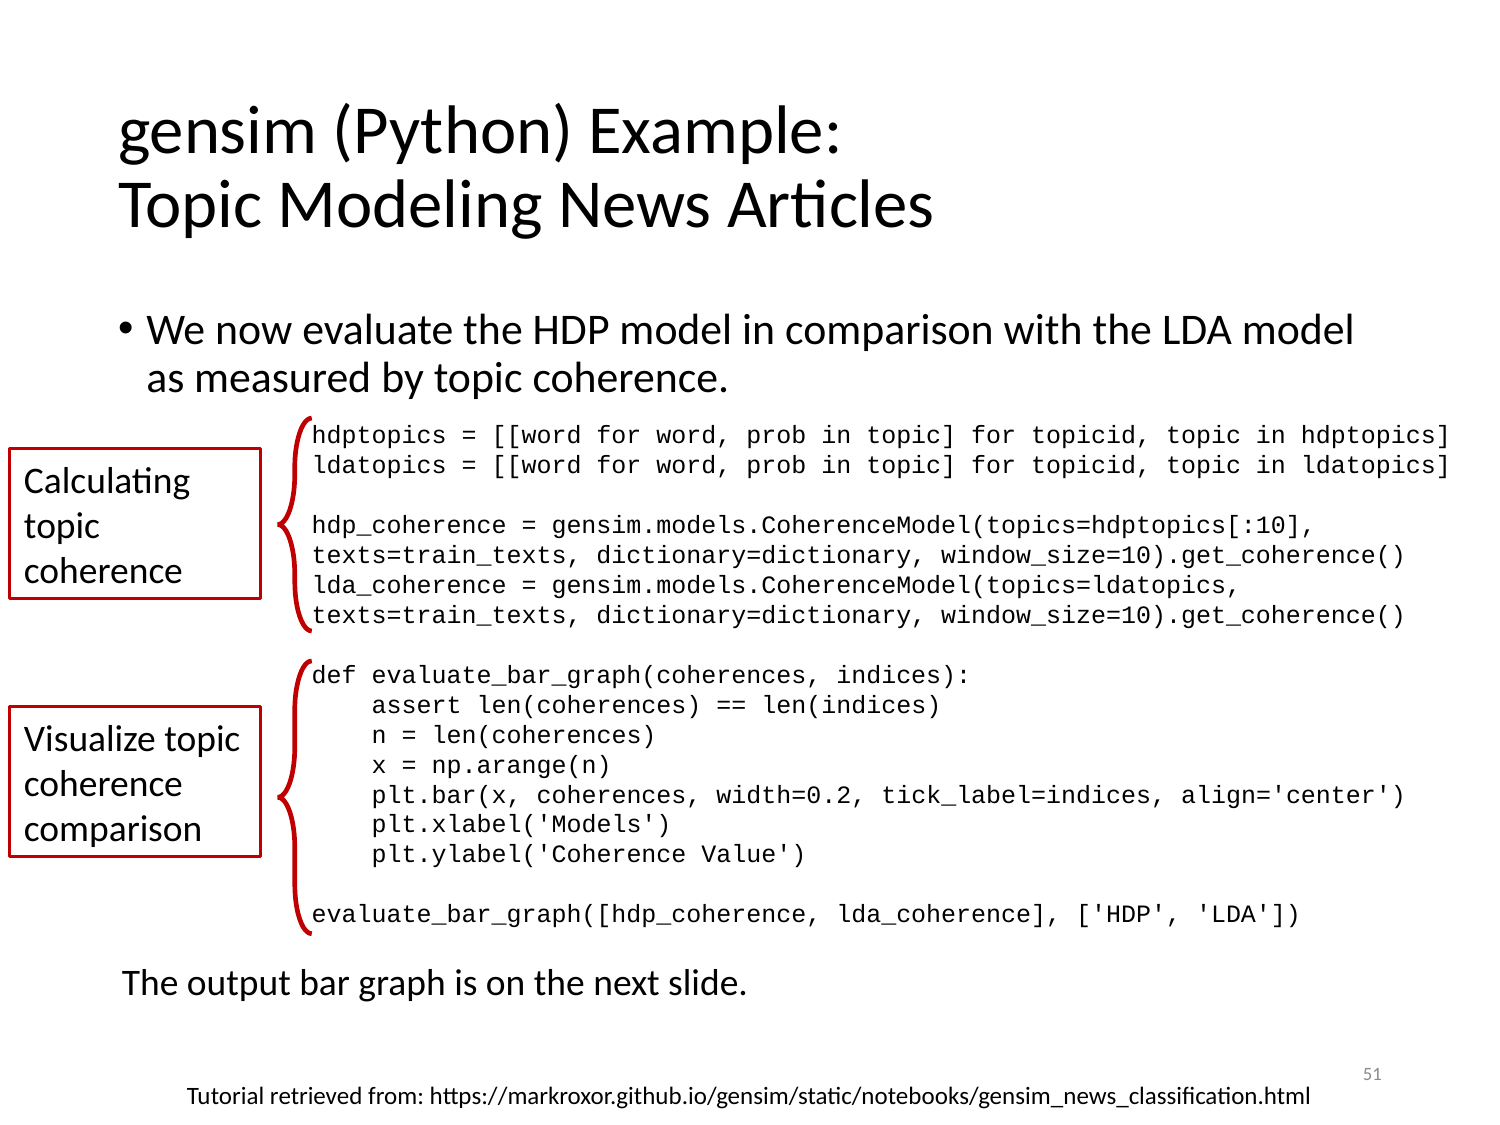

# gensim (Python) Example: Topic Modeling News Articles
We now evaluate the HDP model in comparison with the LDA model as measured by topic coherence.

hdptopics = [[word for word, prob in topic] for topicid, topic in hdptopics]
ldatopics = [[word for word, prob in topic] for topicid, topic in ldatopics]

hdp_coherence = gensim.models.CoherenceModel(topics=hdptopics[:10], texts=train_texts, dictionary=dictionary, window_size=10).get_coherence()
lda_coherence = gensim.models.CoherenceModel(topics=ldatopics, texts=train_texts, dictionary=dictionary, window_size=10).get_coherence()

def evaluate_bar_graph(coherences, indices):
    assert len(coherences) == len(indices)
    n = len(coherences)
    x = np.arange(n)
    plt.bar(x, coherences, width=0.2, tick_label=indices, align='center')
    plt.xlabel('Models')
    plt.ylabel('Coherence Value')

evaluate_bar_graph([hdp_coherence, lda_coherence], ['HDP', 'LDA'])
Calculating topic coherence

Visualize topic coherence comparison
The output bar graph is on the next slide.
51
Tutorial retrieved from: https://markroxor.github.io/gensim/static/notebooks/gensim_news_classification.html